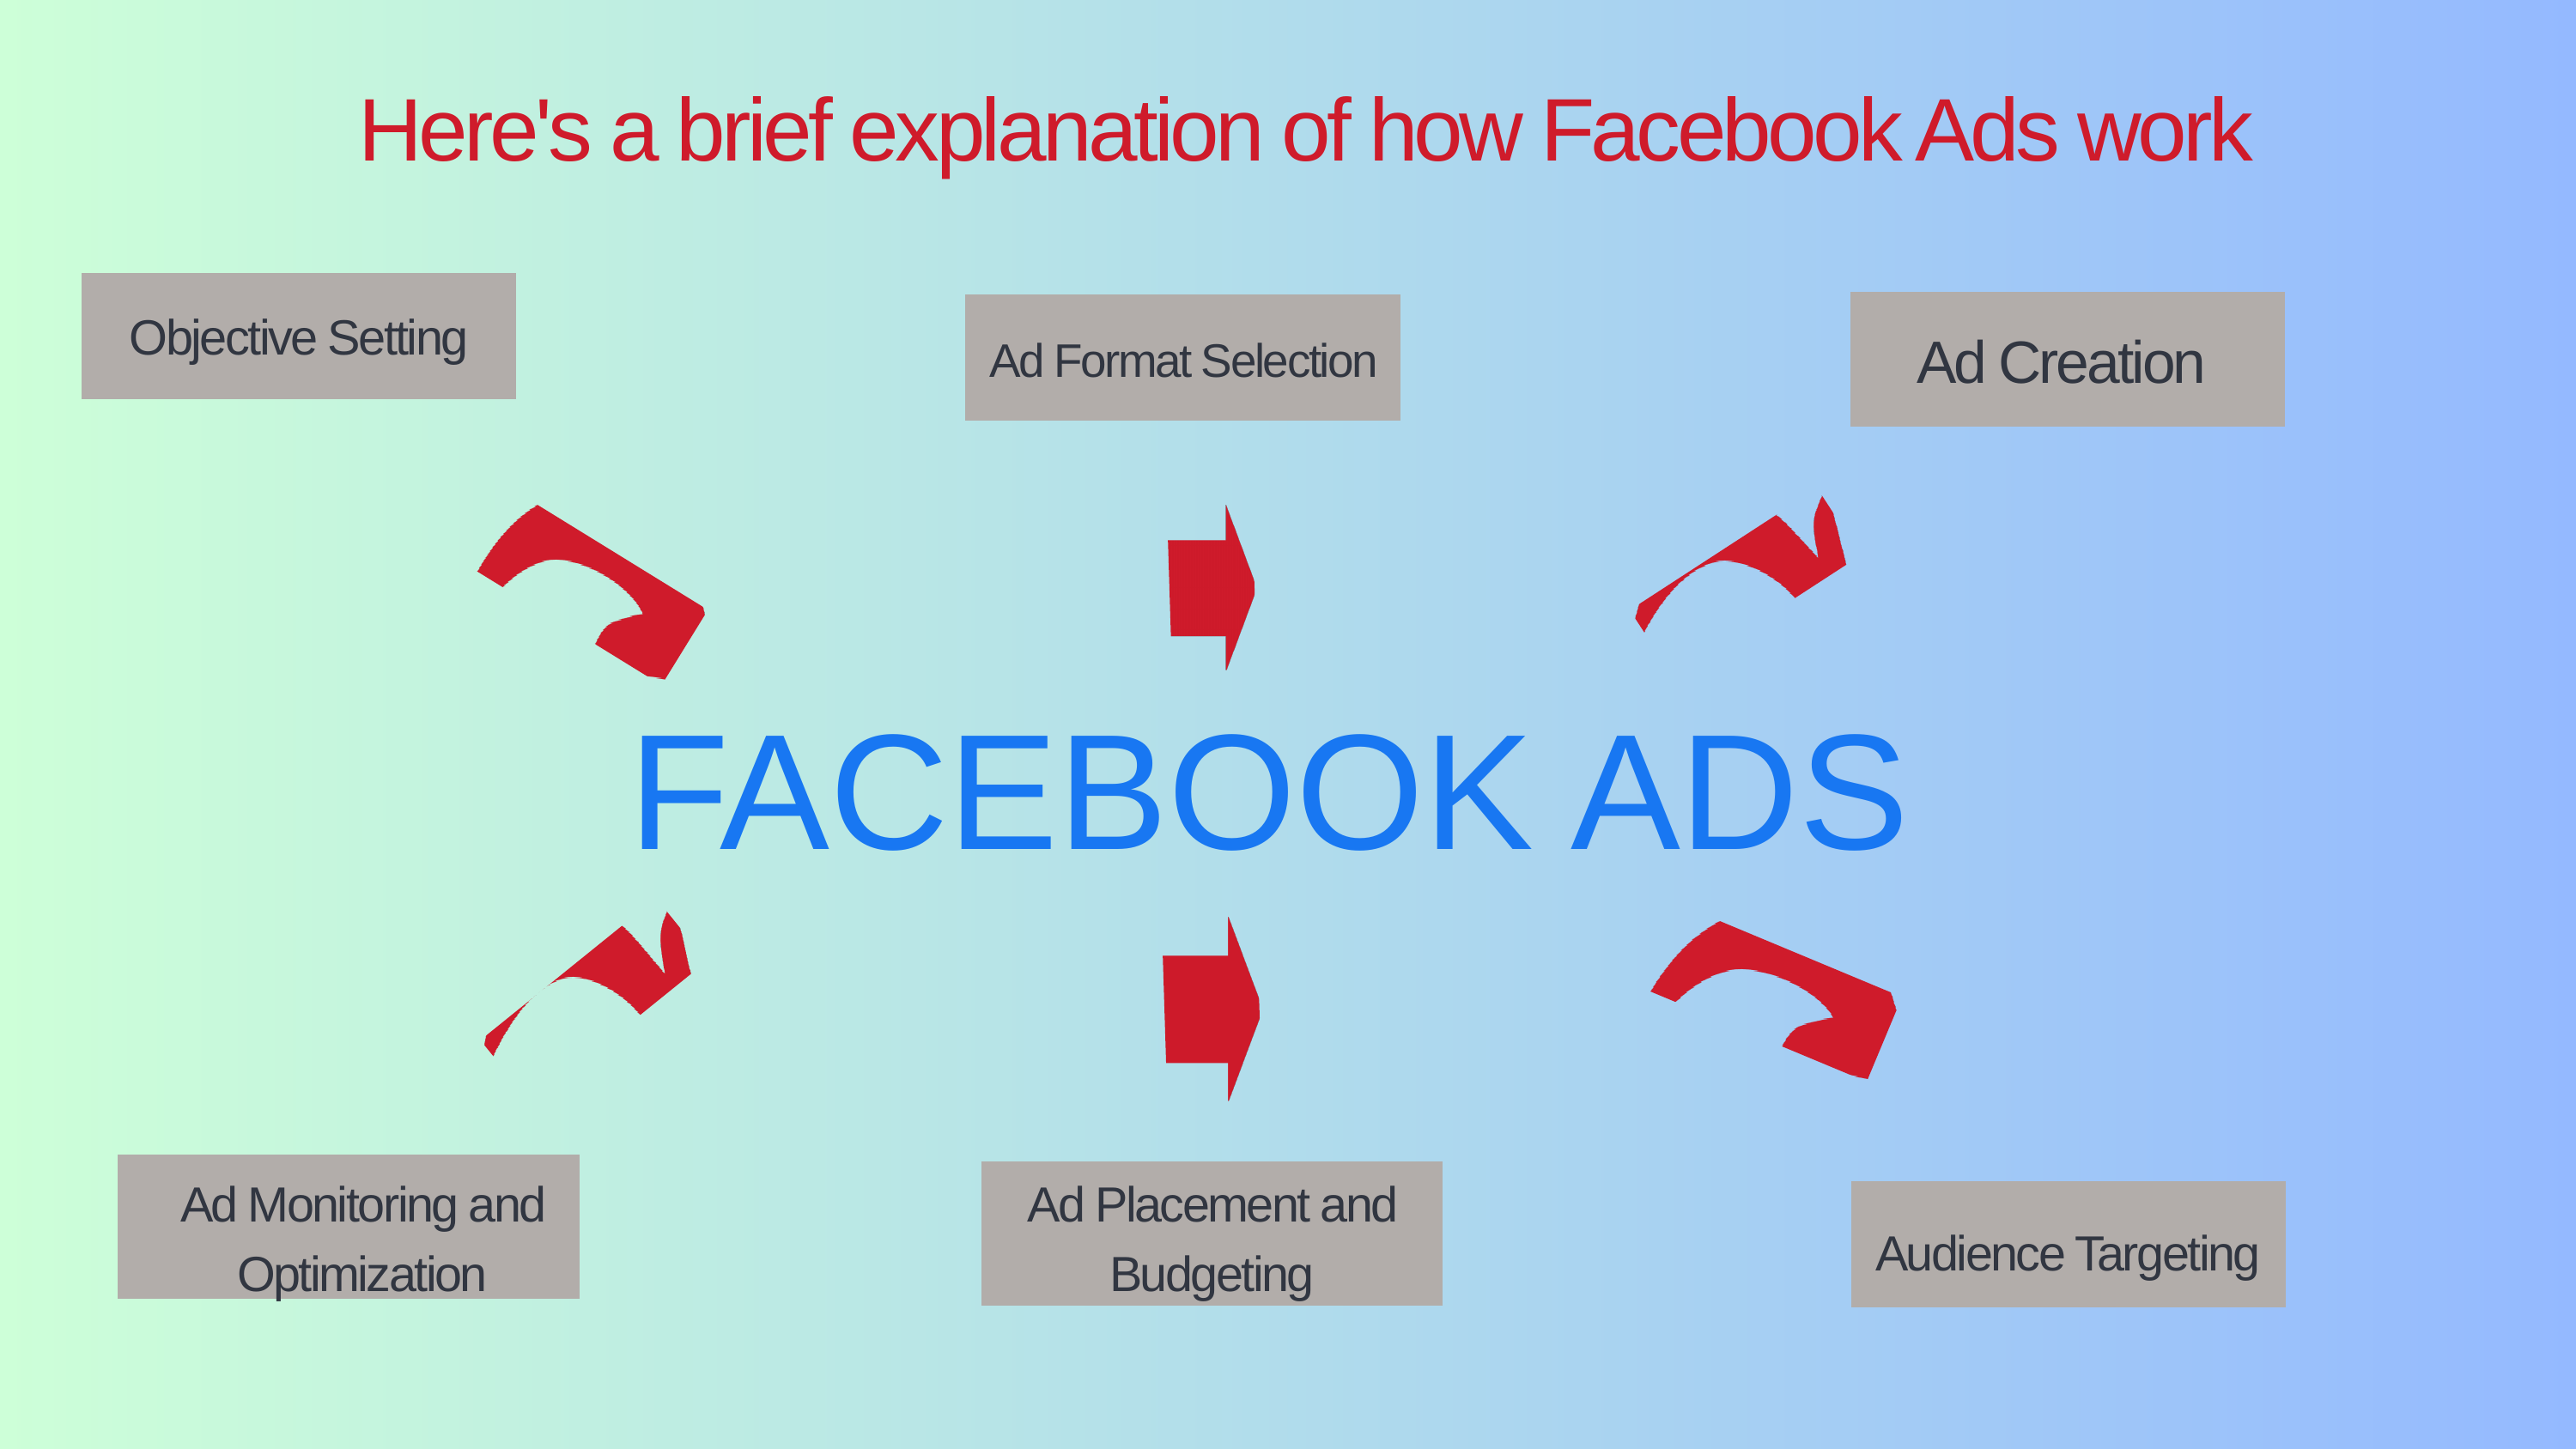

Here's a brief explanation of how Facebook Ads work

Objective Setting
Ad Creation
Ad Format Selection

FACEBOOK ADS

Ad Monitoring and Optimization
Ad Placement and Budgeting

Audience Targeting